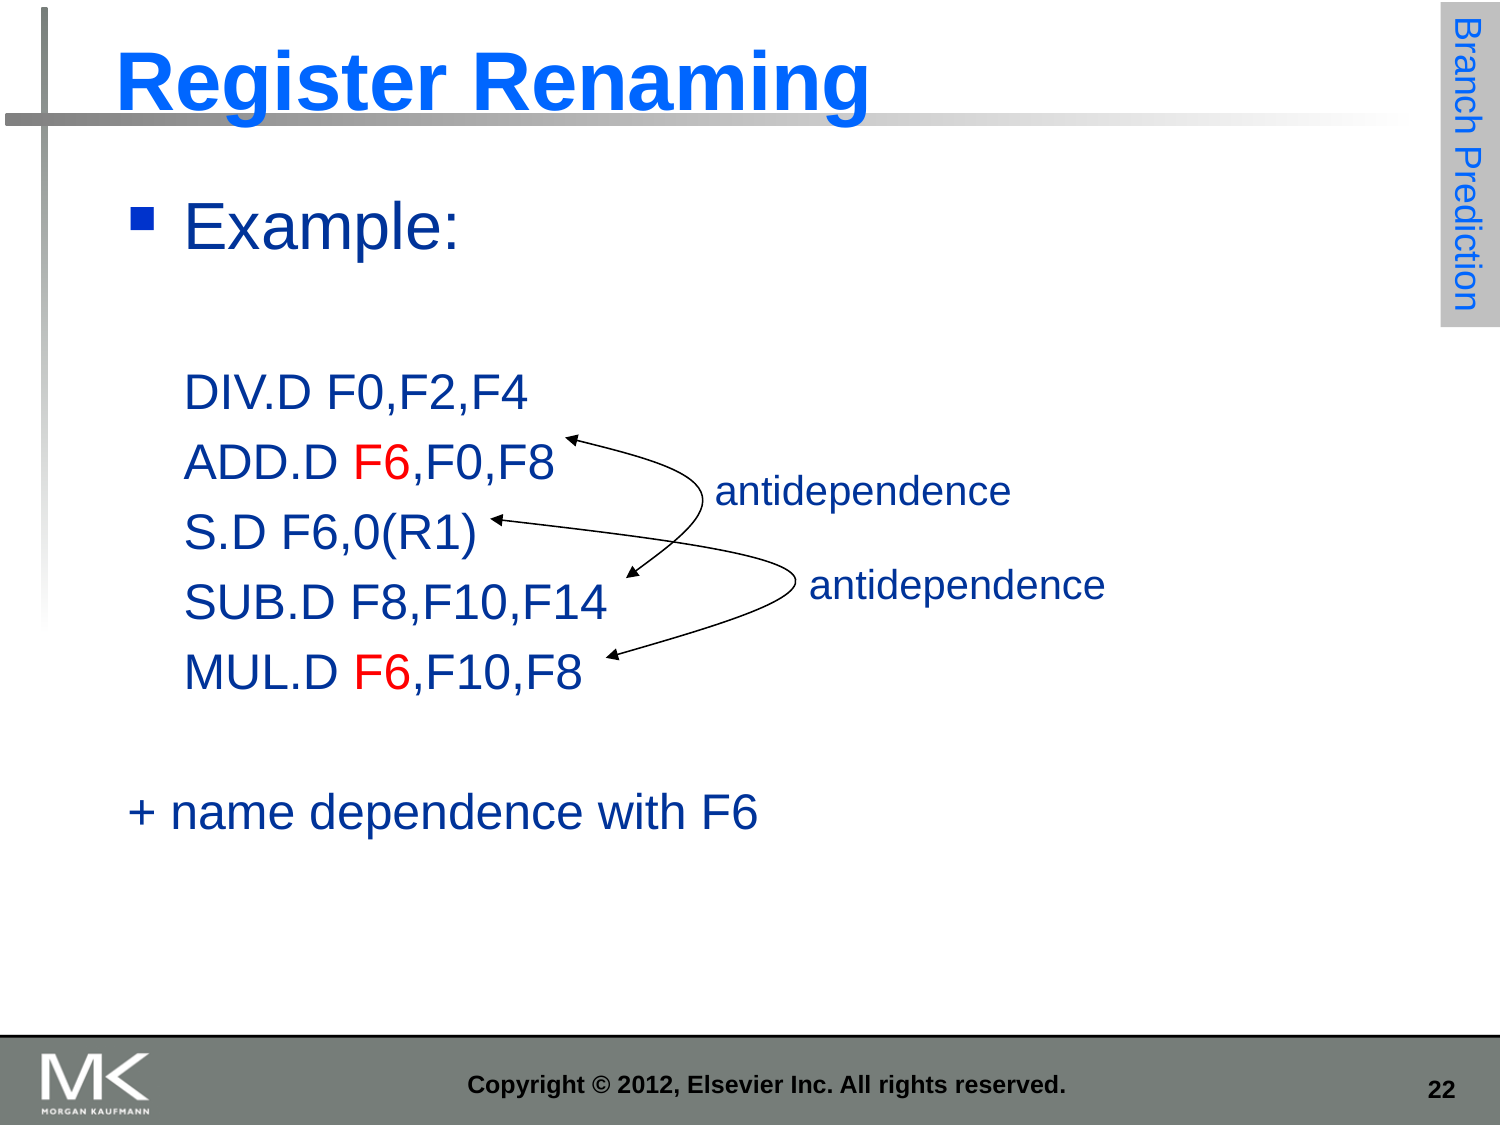

# Register Renaming
Branch Prediction
Example:

	DIV.D F0,F2,F4
	ADD.D F6,F0,F8
	S.D F6,0(R1)
	SUB.D F8,F10,F14
	MUL.D F6,F10,F8

+ name dependence with F6

antidependence

antidependence
Copyright © 2012, Elsevier Inc. All rights reserved.